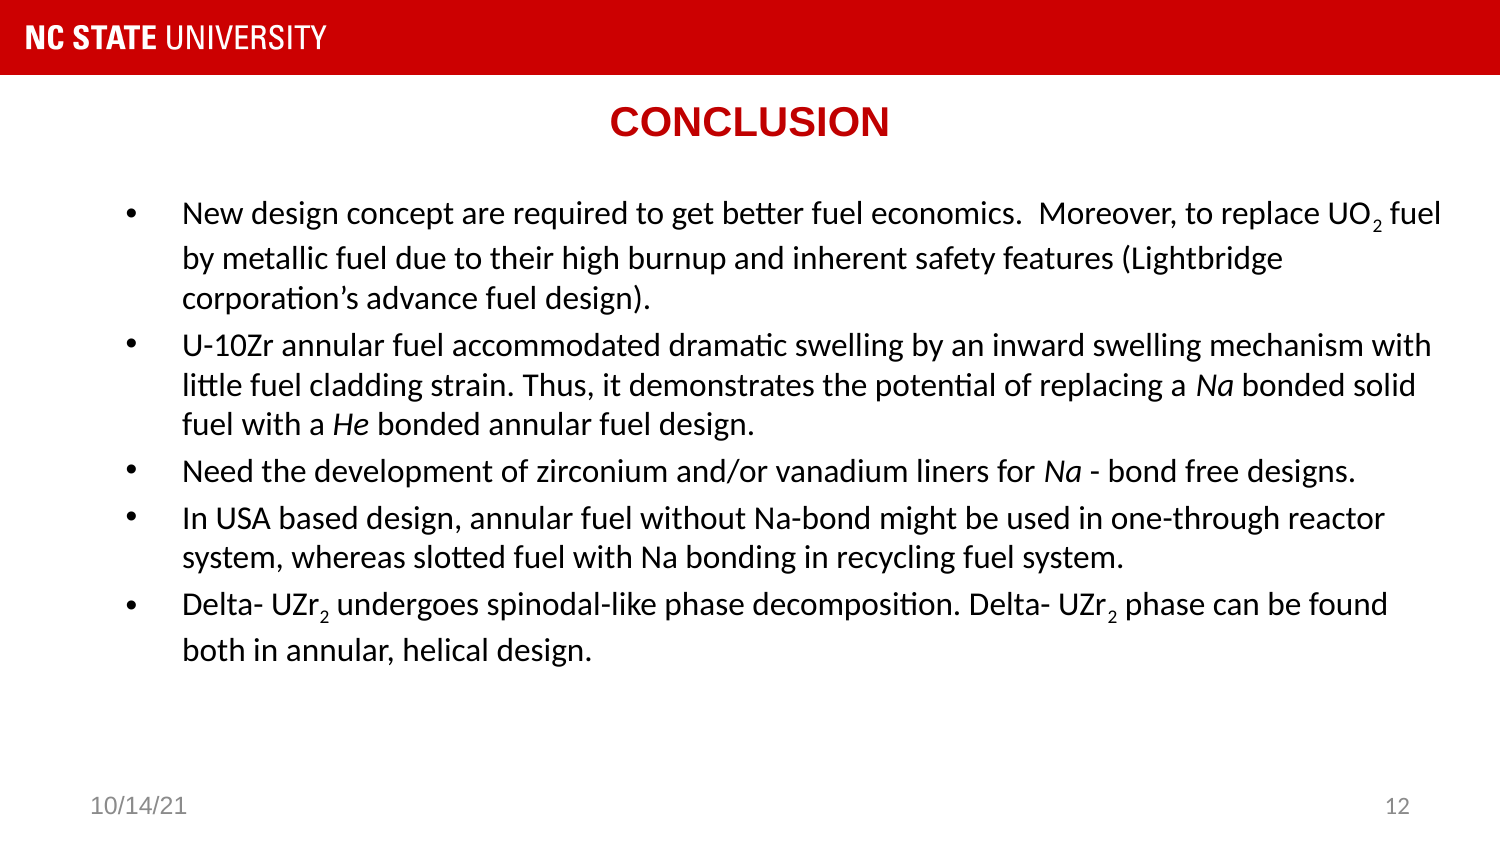

# CONCLUSION
New design concept are required to get better fuel economics.  Moreover, to replace UO2 fuel by metallic fuel due to their high burnup and inherent safety features (Lightbridge corporation’s advance fuel design).
U-10Zr annular fuel accommodated dramatic swelling by an inward swelling mechanism with little fuel cladding strain. Thus, it demonstrates the potential of replacing a Na bonded solid fuel with a He bonded annular fuel design.
Need the development of zirconium and/or vanadium liners for Na - bond free designs.
In USA based design, annular fuel without Na-bond might be used in one-through reactor system, whereas slotted fuel with Na bonding in recycling fuel system.
Delta- UZr2 undergoes spinodal-like phase decomposition. Delta- UZr2 phase can be found both in annular, helical design.

10/14/21
12